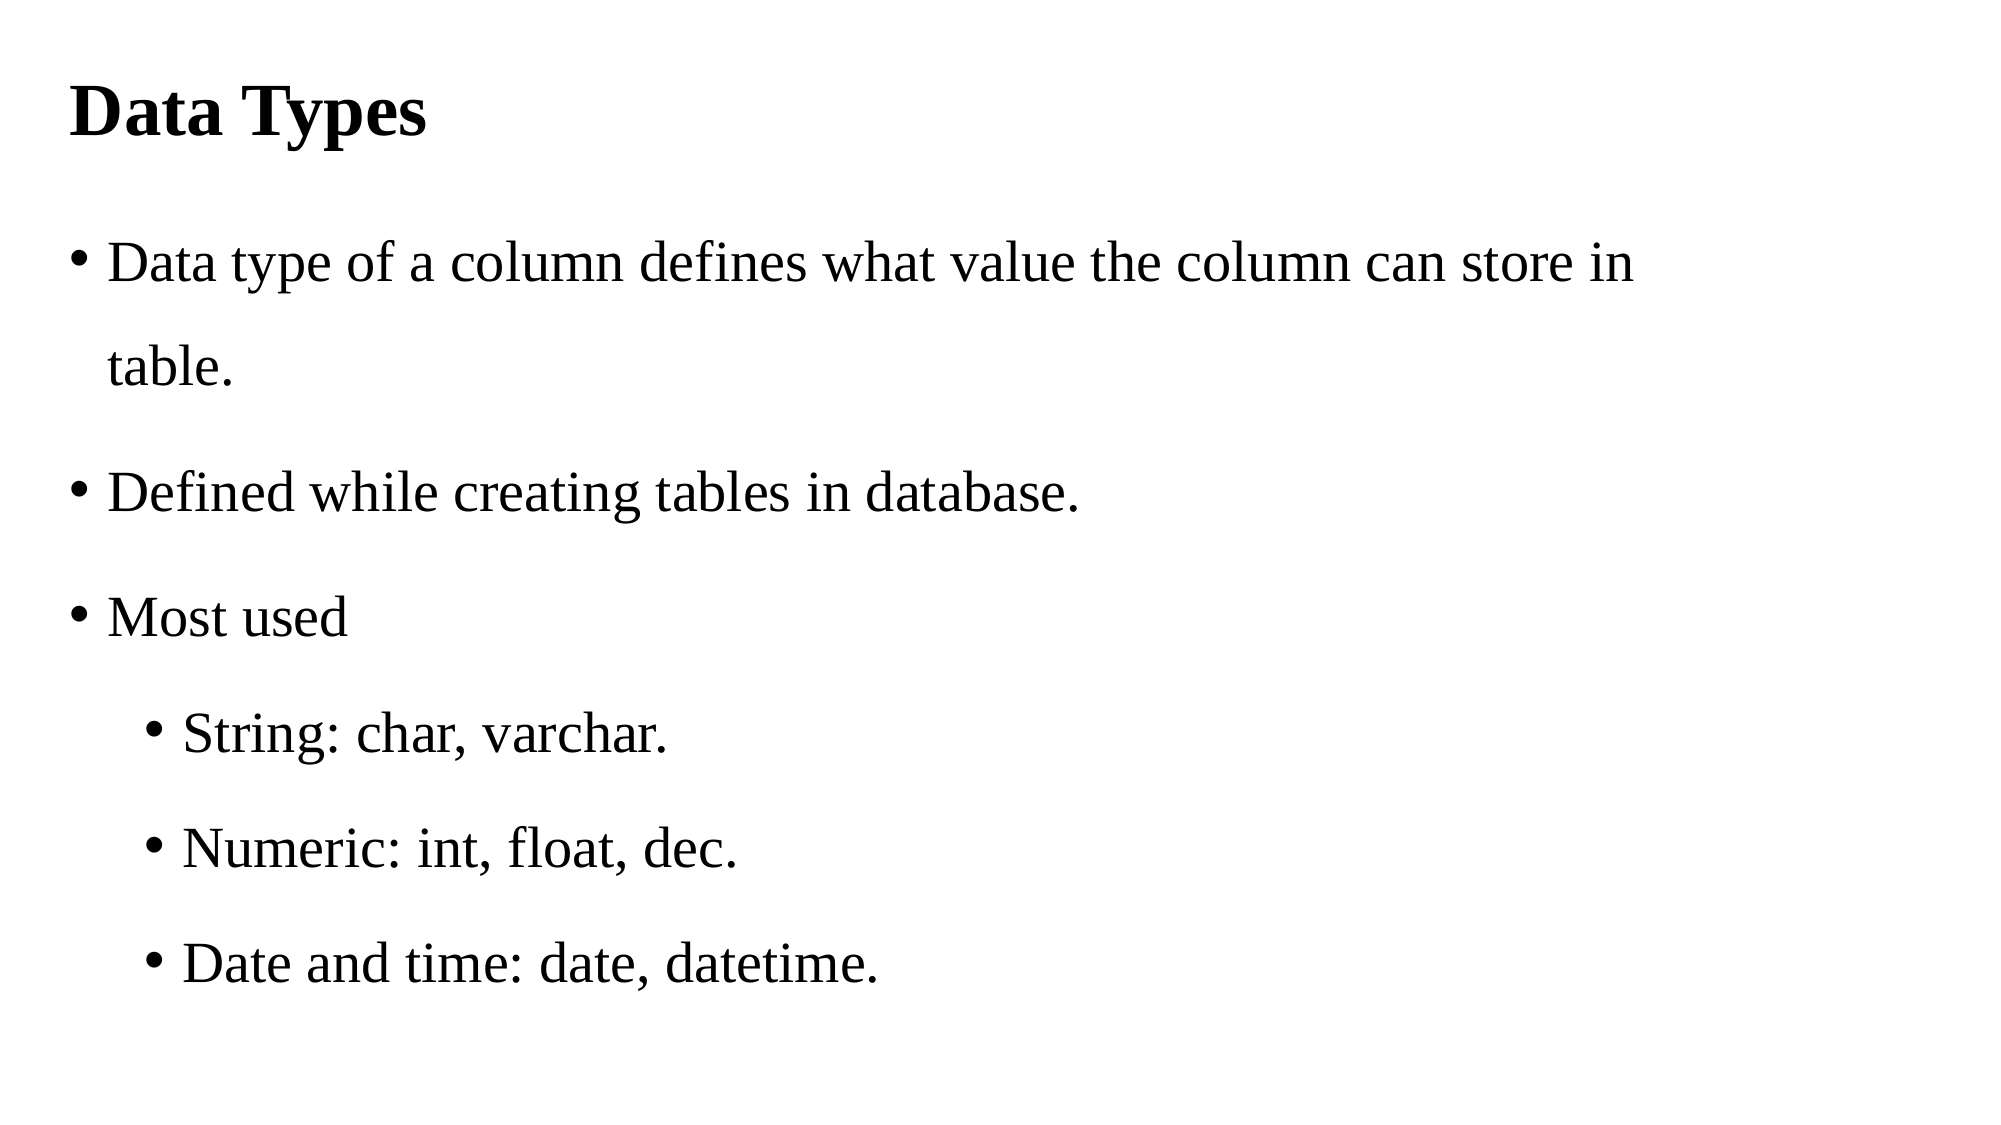

# Data Types
Data type of a column defines what value the column can store in table.
Defined while creating tables in database.
Most used
String: char, varchar.
Numeric: int, float, dec.
Date and time: date, datetime.